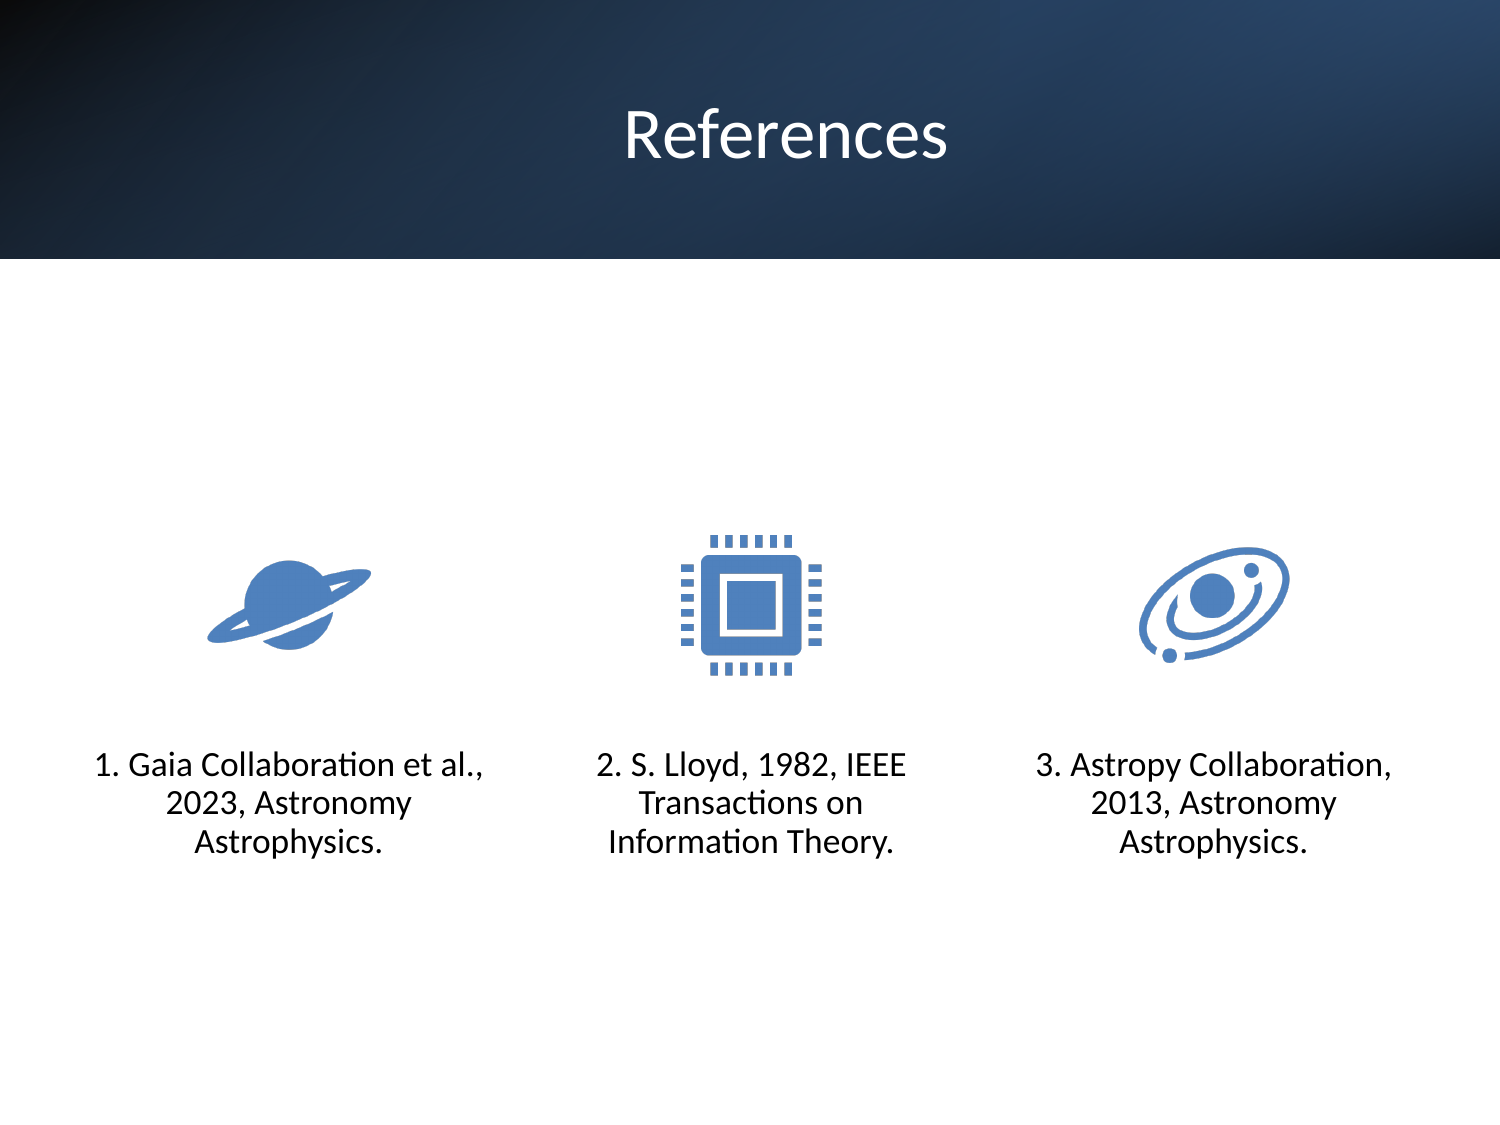

# References
1. Gaia Collaboration et al., 2023, Astronomy Astrophysics.
2. S. Lloyd, 1982, IEEE Transactions on Information Theory.
3. Astropy Collaboration, 2013, Astronomy Astrophysics.